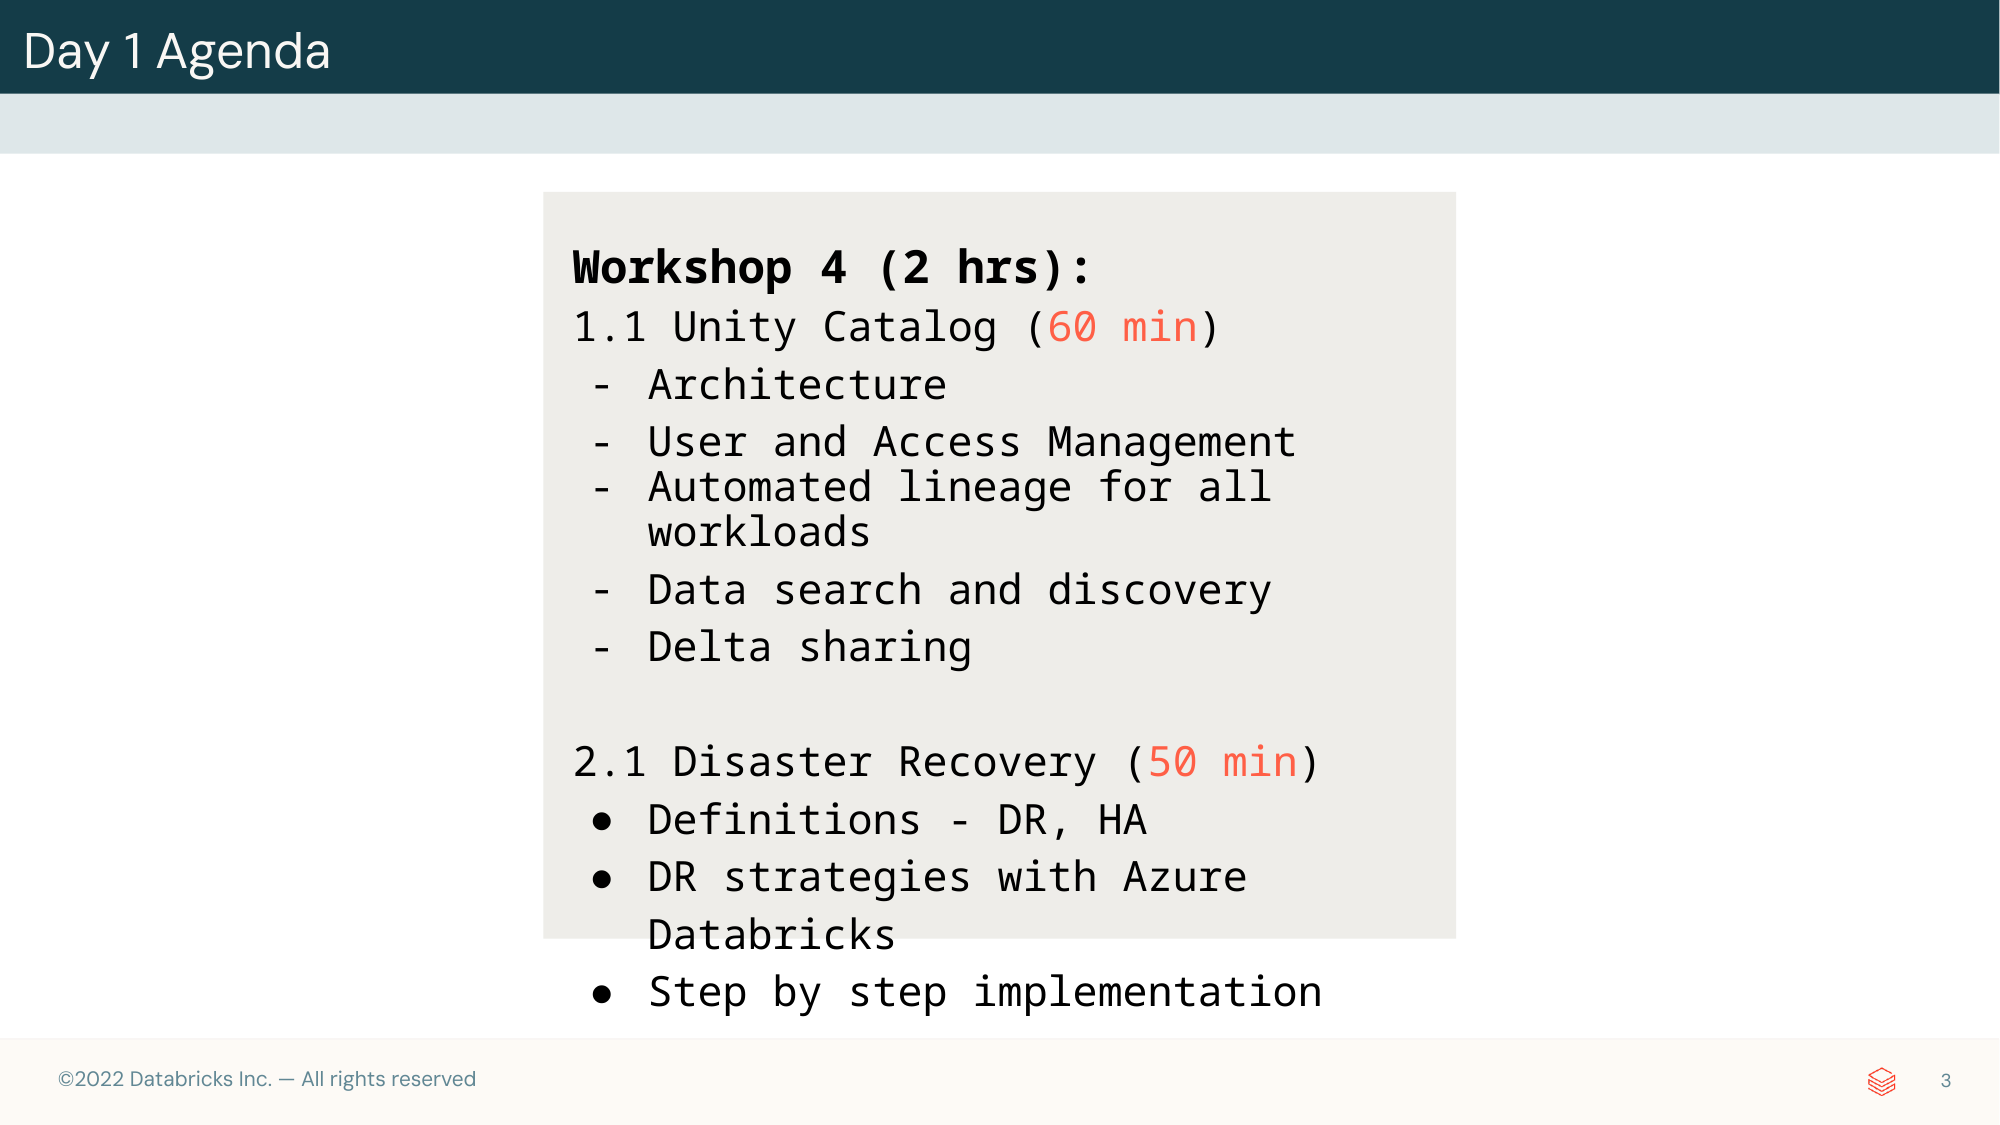

Day 1 Agenda

Workshop 4 (2 hrs):
1.1 Unity Catalog (60 min)
Architecture
User and Access Management
Automated lineage for all workloads
Data search and discovery
Delta sharing

2.1 Disaster Recovery (50 min)
Definitions - DR, HA
DR strategies with Azure Databricks
Step by step implementation
3